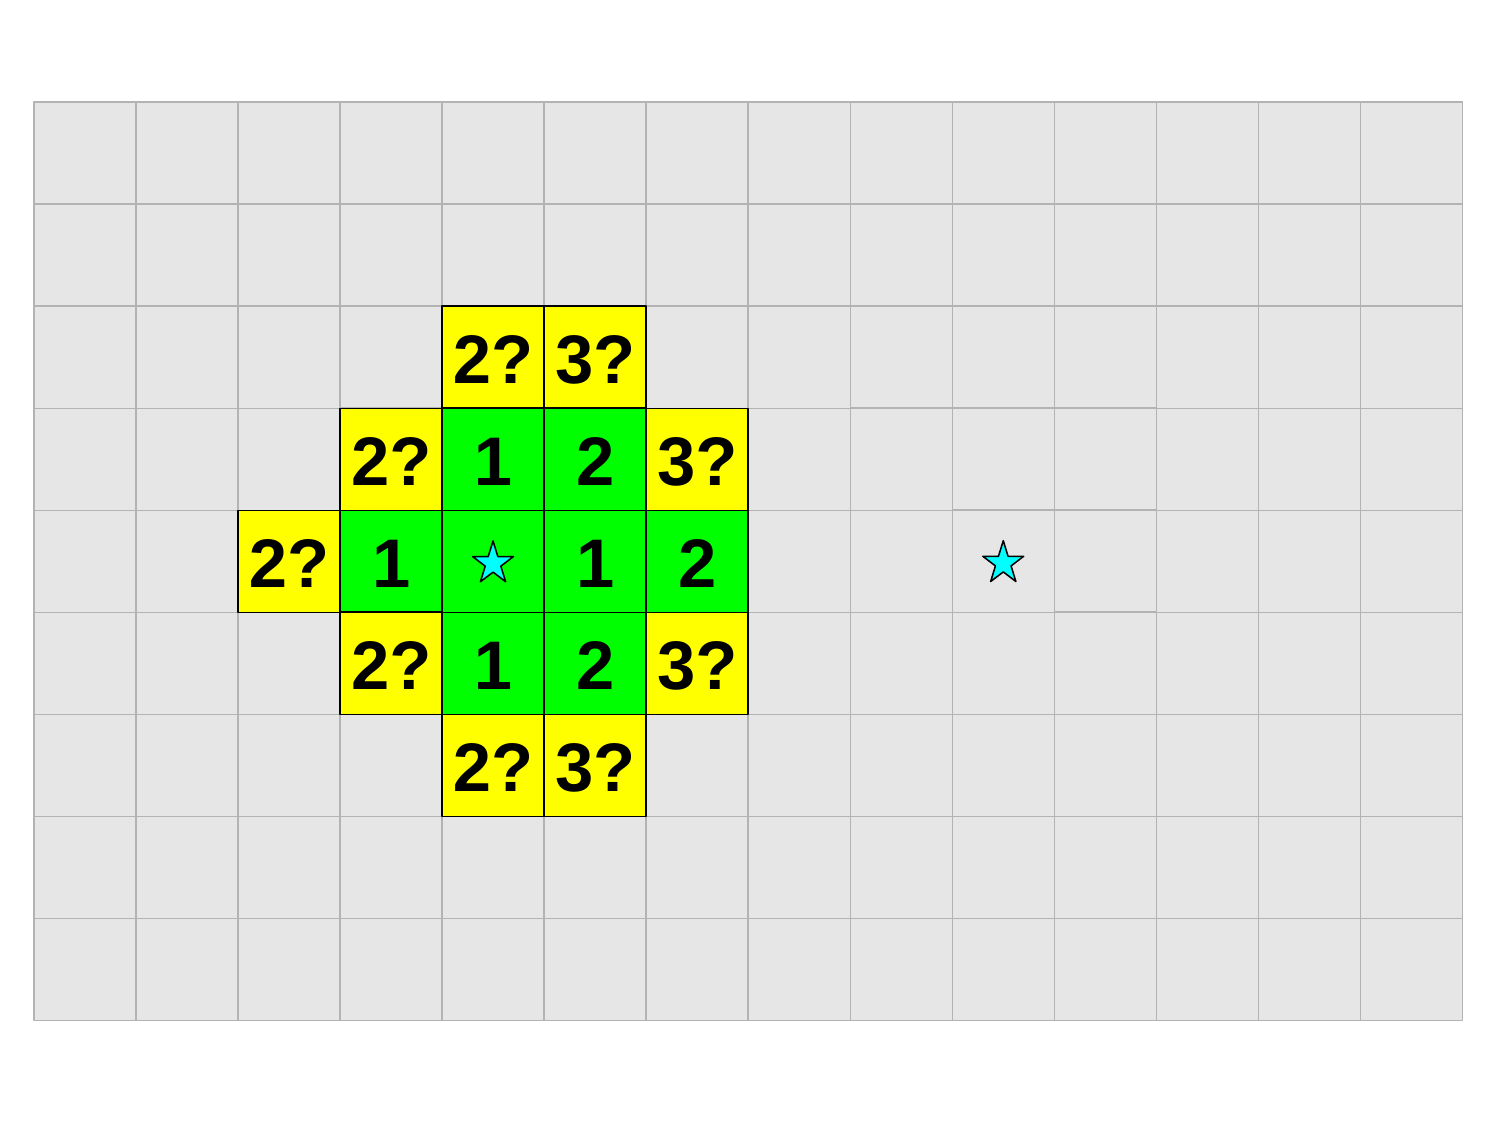

2?
3?

2?
1
2
3?

1

2?

1
2

2?
1
2
3?

2?
3?